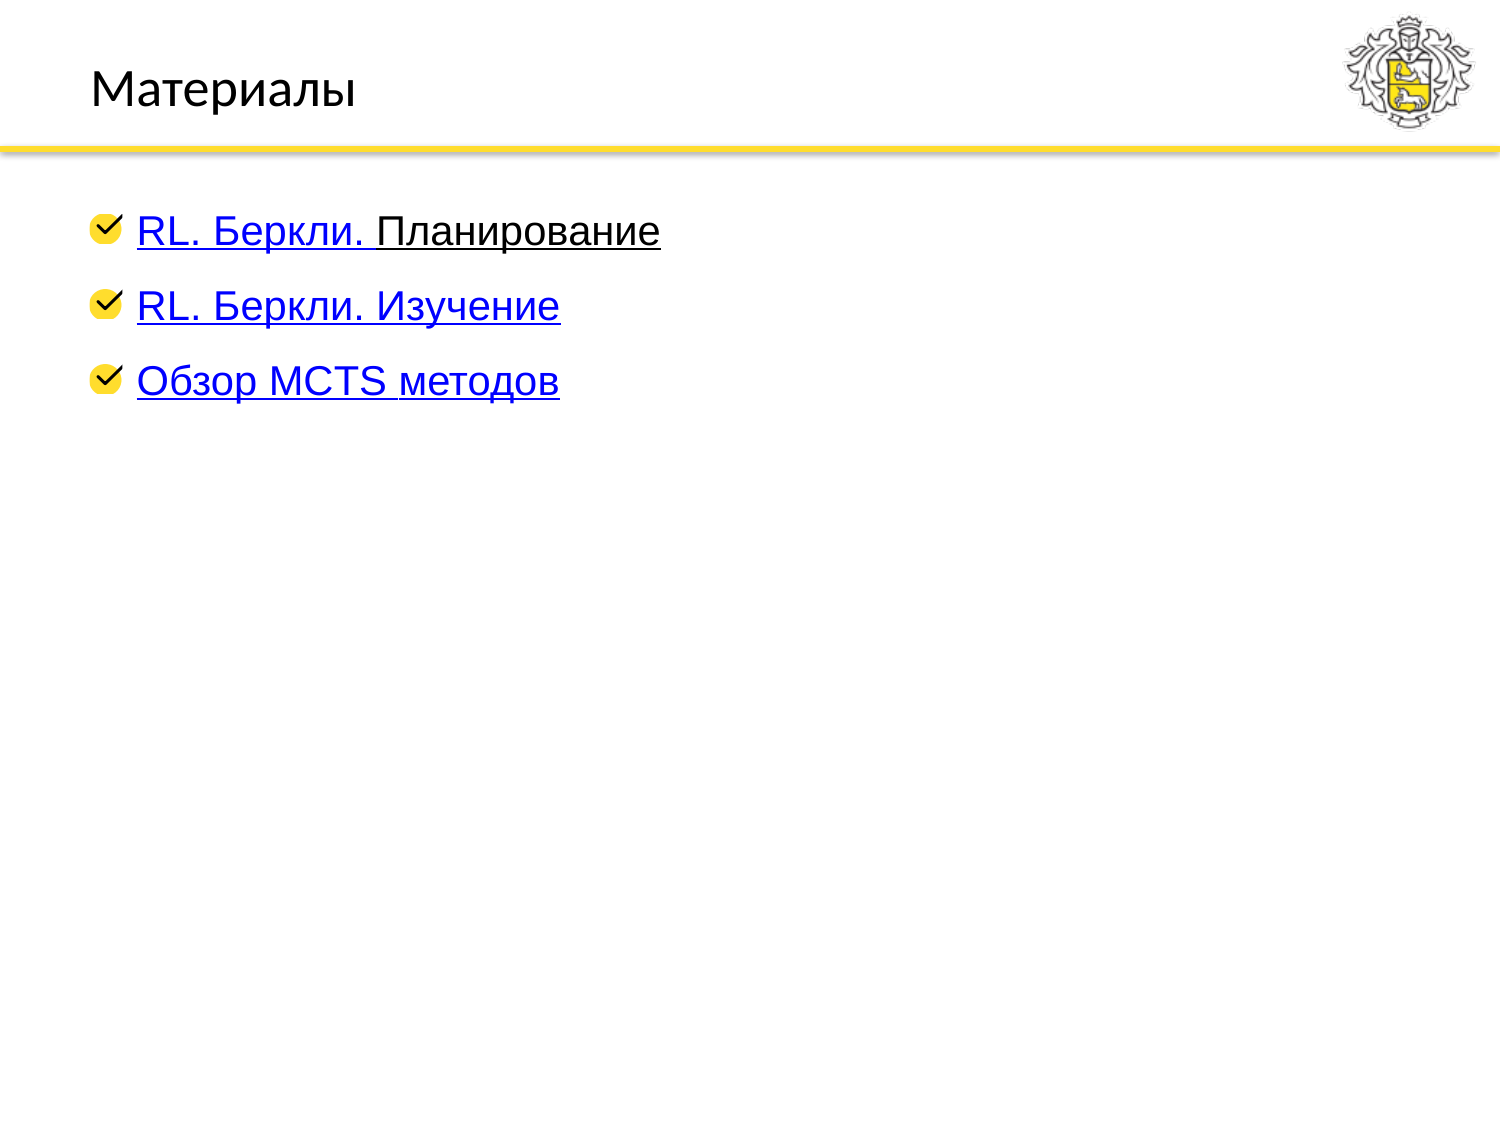

# Материалы
RL. Беркли. Планирование
RL. Беркли. Изучение
Обзор MCTS методов